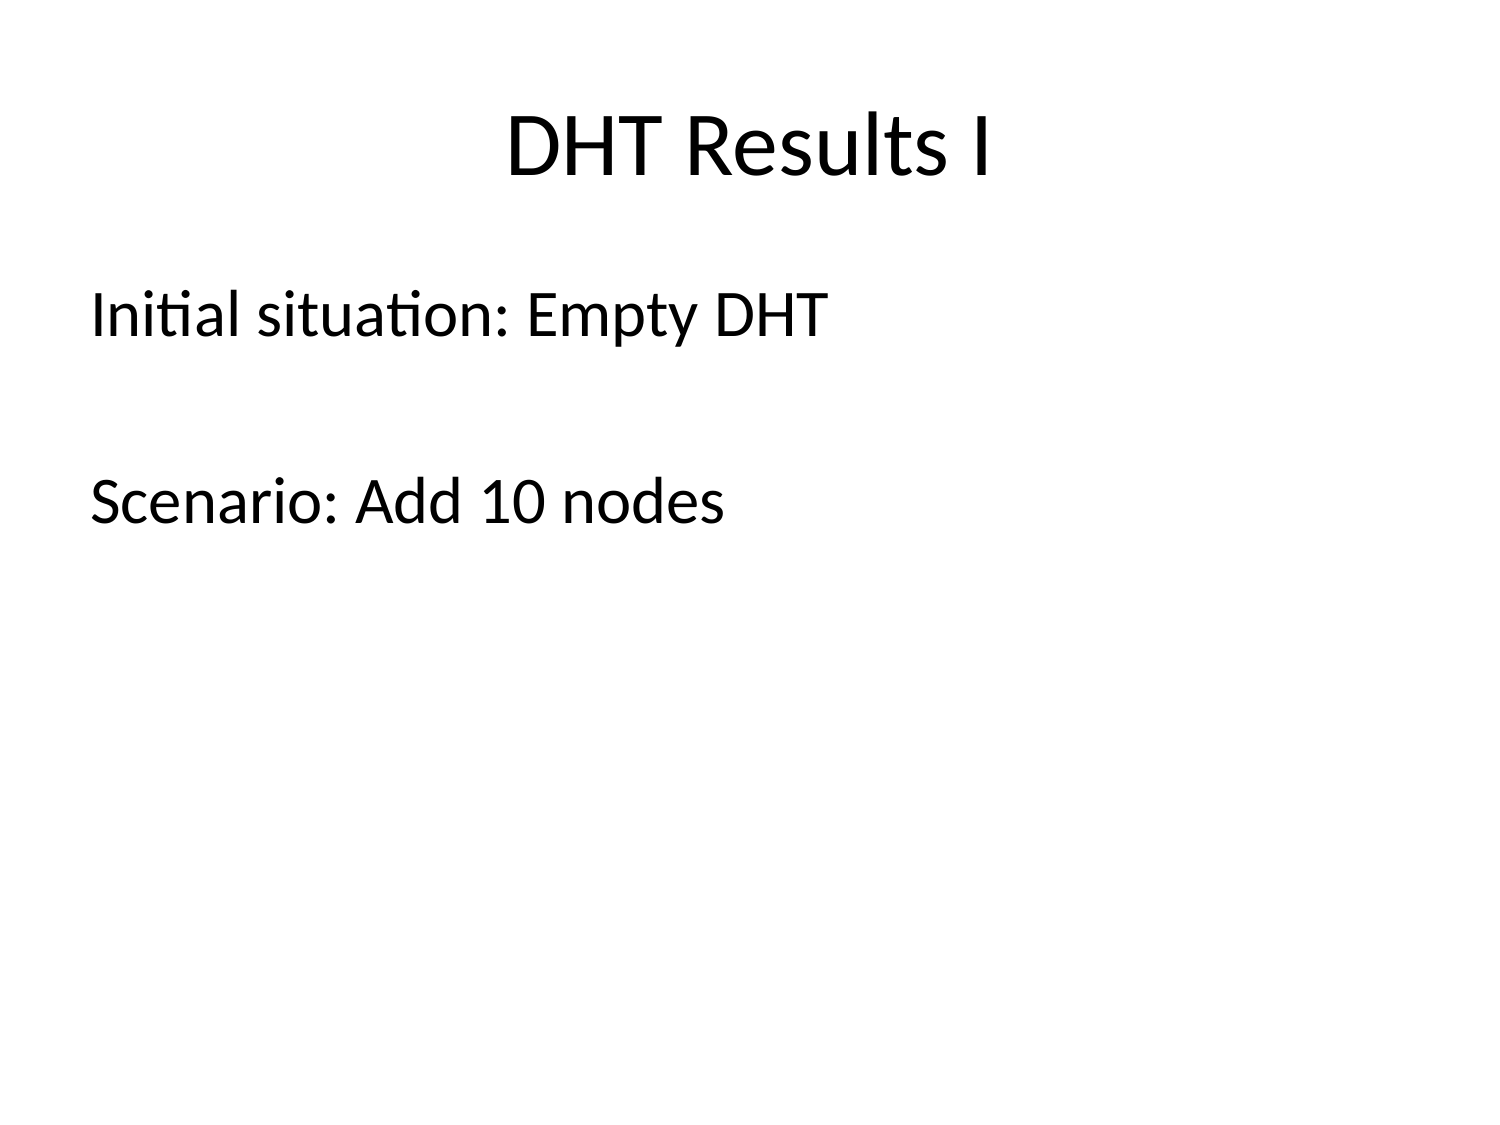

# DHT Results I
Initial situation: Empty DHT

Scenario: Add 10 nodes